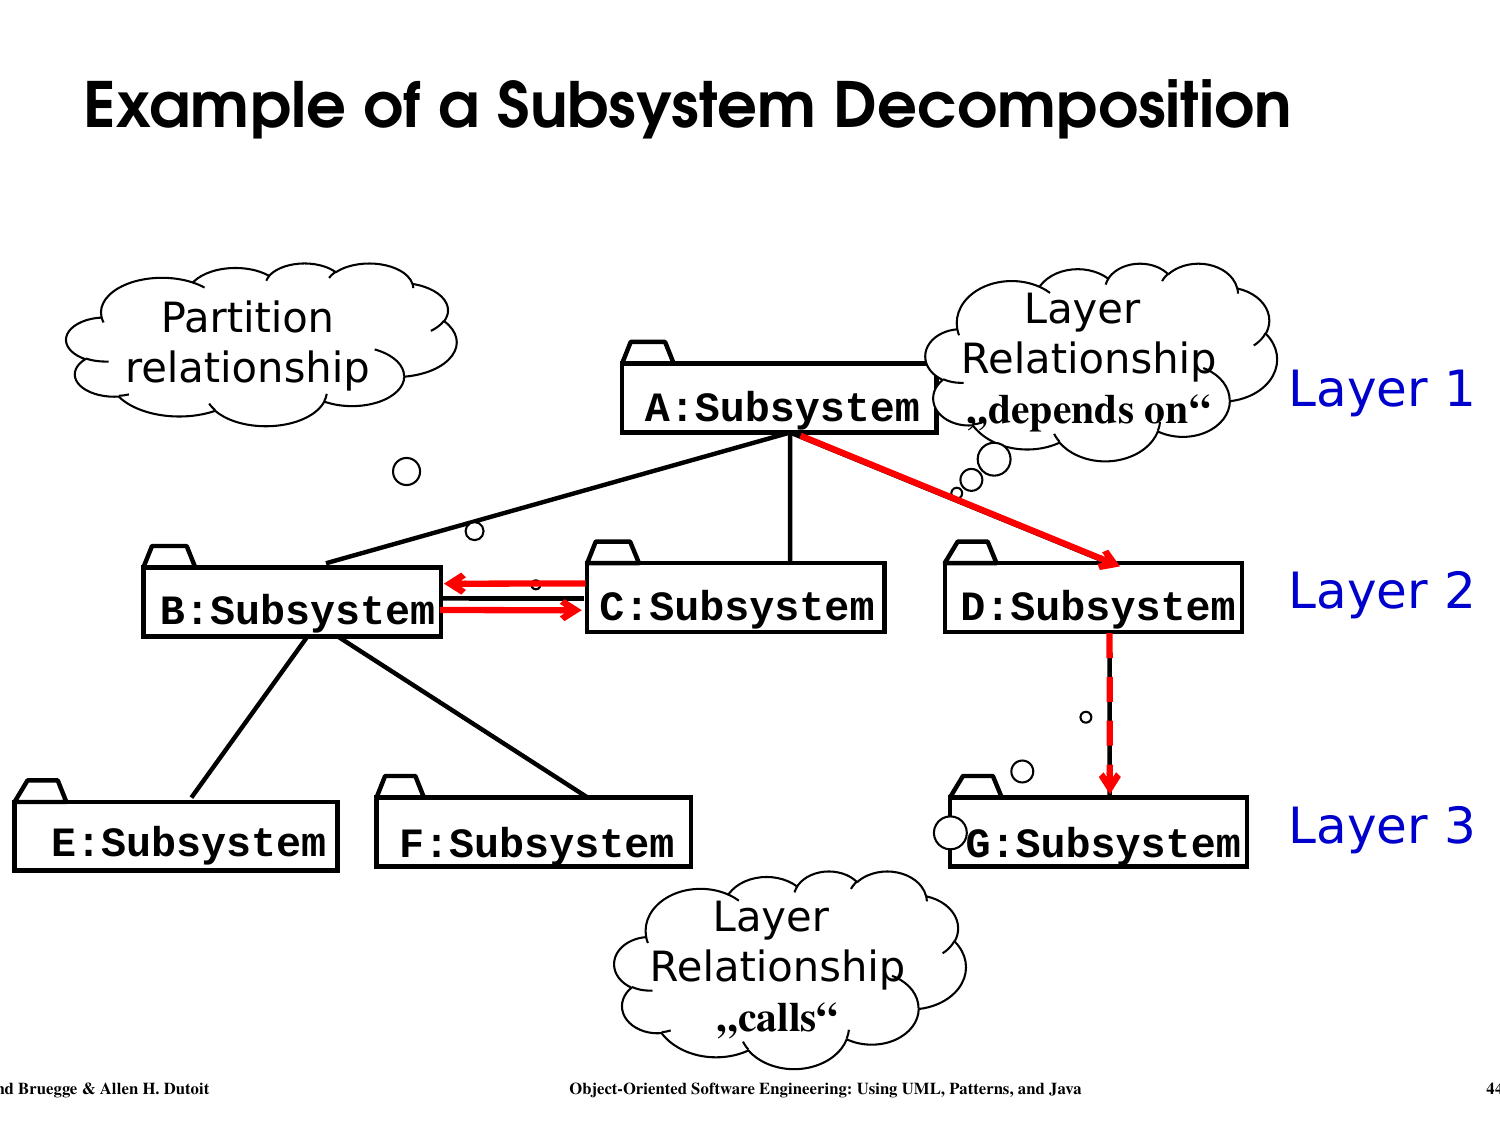

# Example of a Subsystem Decomposition
Partition
relationship
Layer
Relationship
„depends on“

Layer 1

A:Subsystem

Layer 2

C:Subsystem
D:Subsystem
B:Subsystem

Layer 3

E:Subsystem
F:Subsystem
G:Subsystem
Layer
Relationship
„calls“